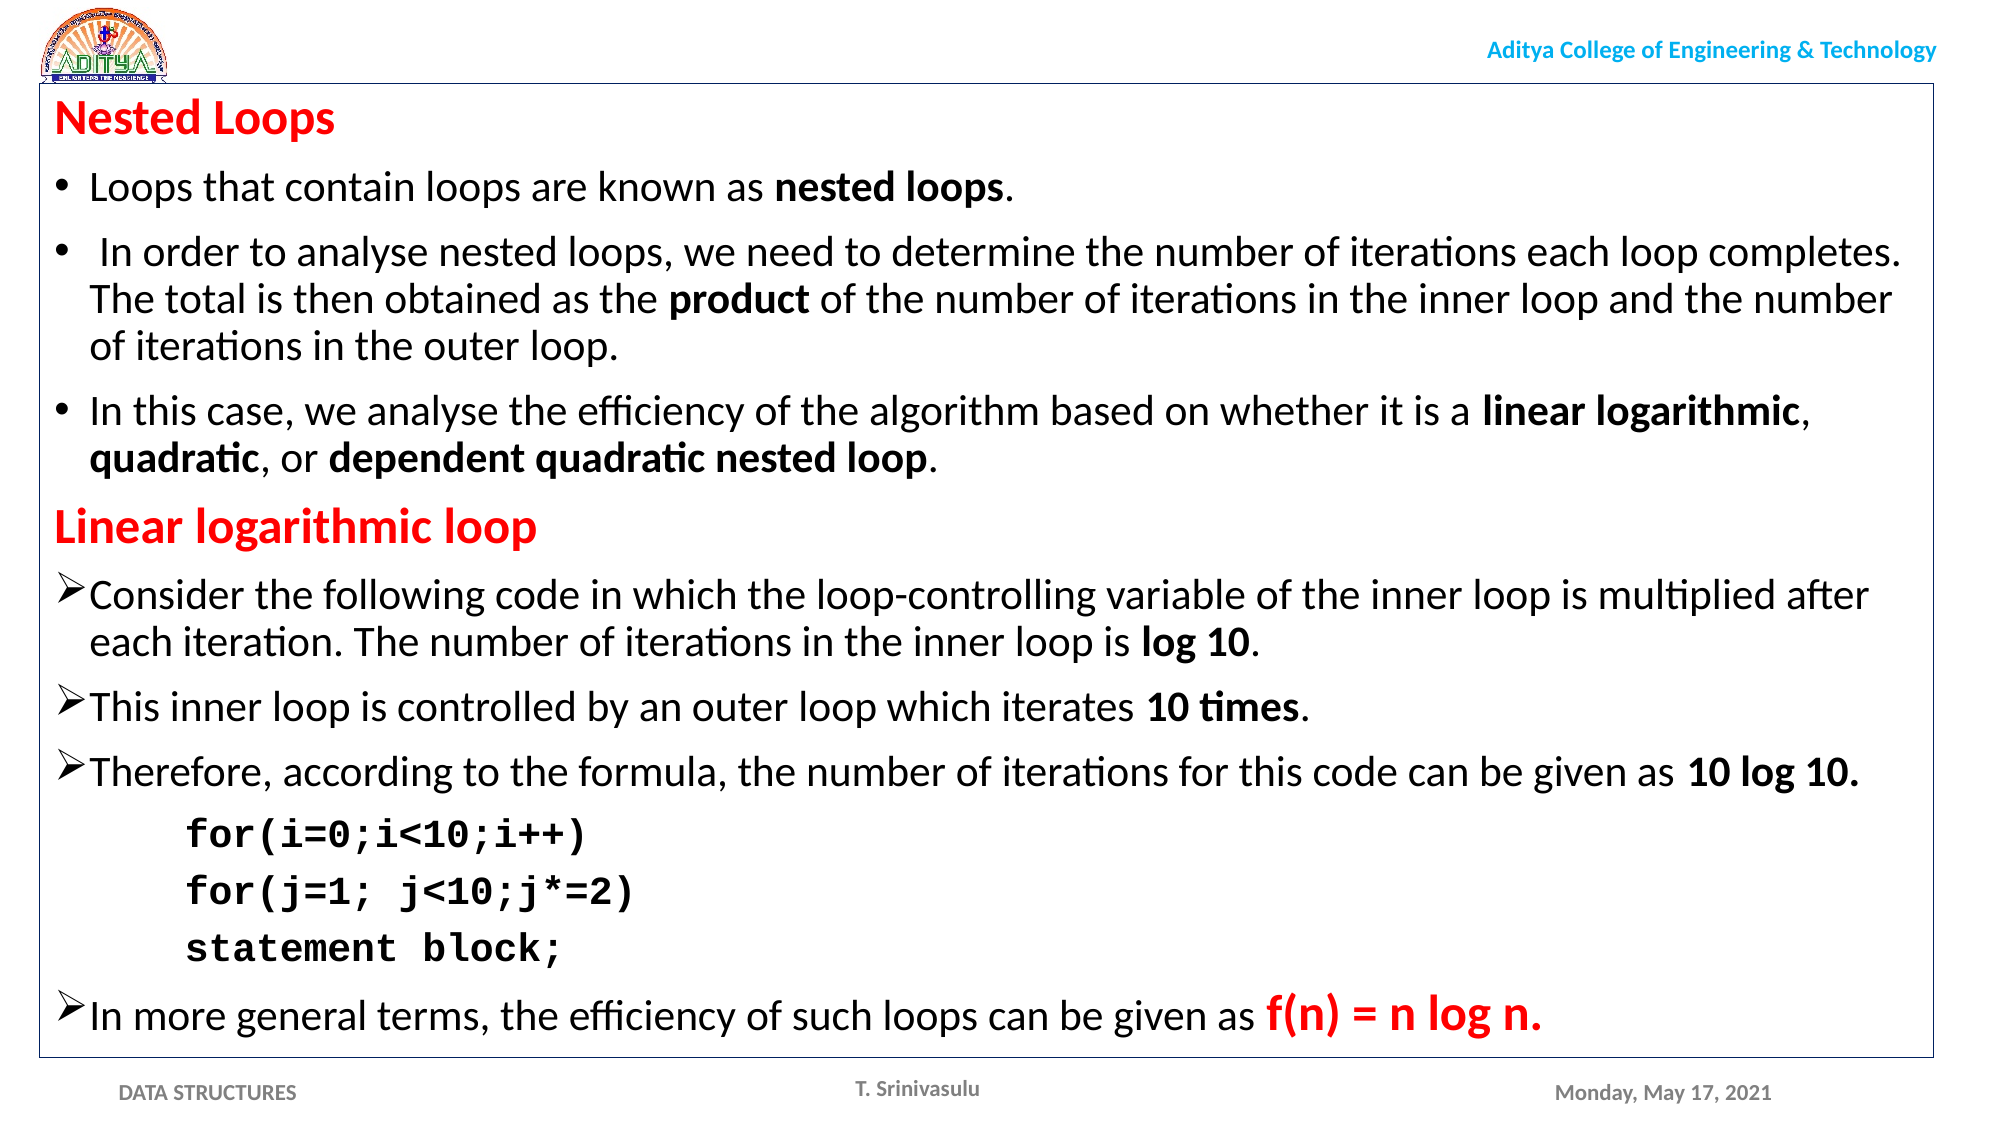

Nested Loops
Loops that contain loops are known as nested loops.
 In order to analyse nested loops, we need to determine the number of iterations each loop completes. The total is then obtained as the product of the number of iterations in the inner loop and the number of iterations in the outer loop.
In this case, we analyse the efficiency of the algorithm based on whether it is a linear logarithmic, quadratic, or dependent quadratic nested loop.
Linear logarithmic loop
Consider the following code in which the loop-controlling variable of the inner loop is multiplied after each iteration. The number of iterations in the inner loop is log 10.
This inner loop is controlled by an outer loop which iterates 10 times.
Therefore, according to the formula, the number of iterations for this code can be given as 10 log 10.
			for(i=0;i<10;i++)
				for(j=1; j<10;j*=2)
					statement block;
In more general terms, the efficiency of such loops can be given as f(n) = n log n.
T. Srinivasulu
Monday, May 17, 2021